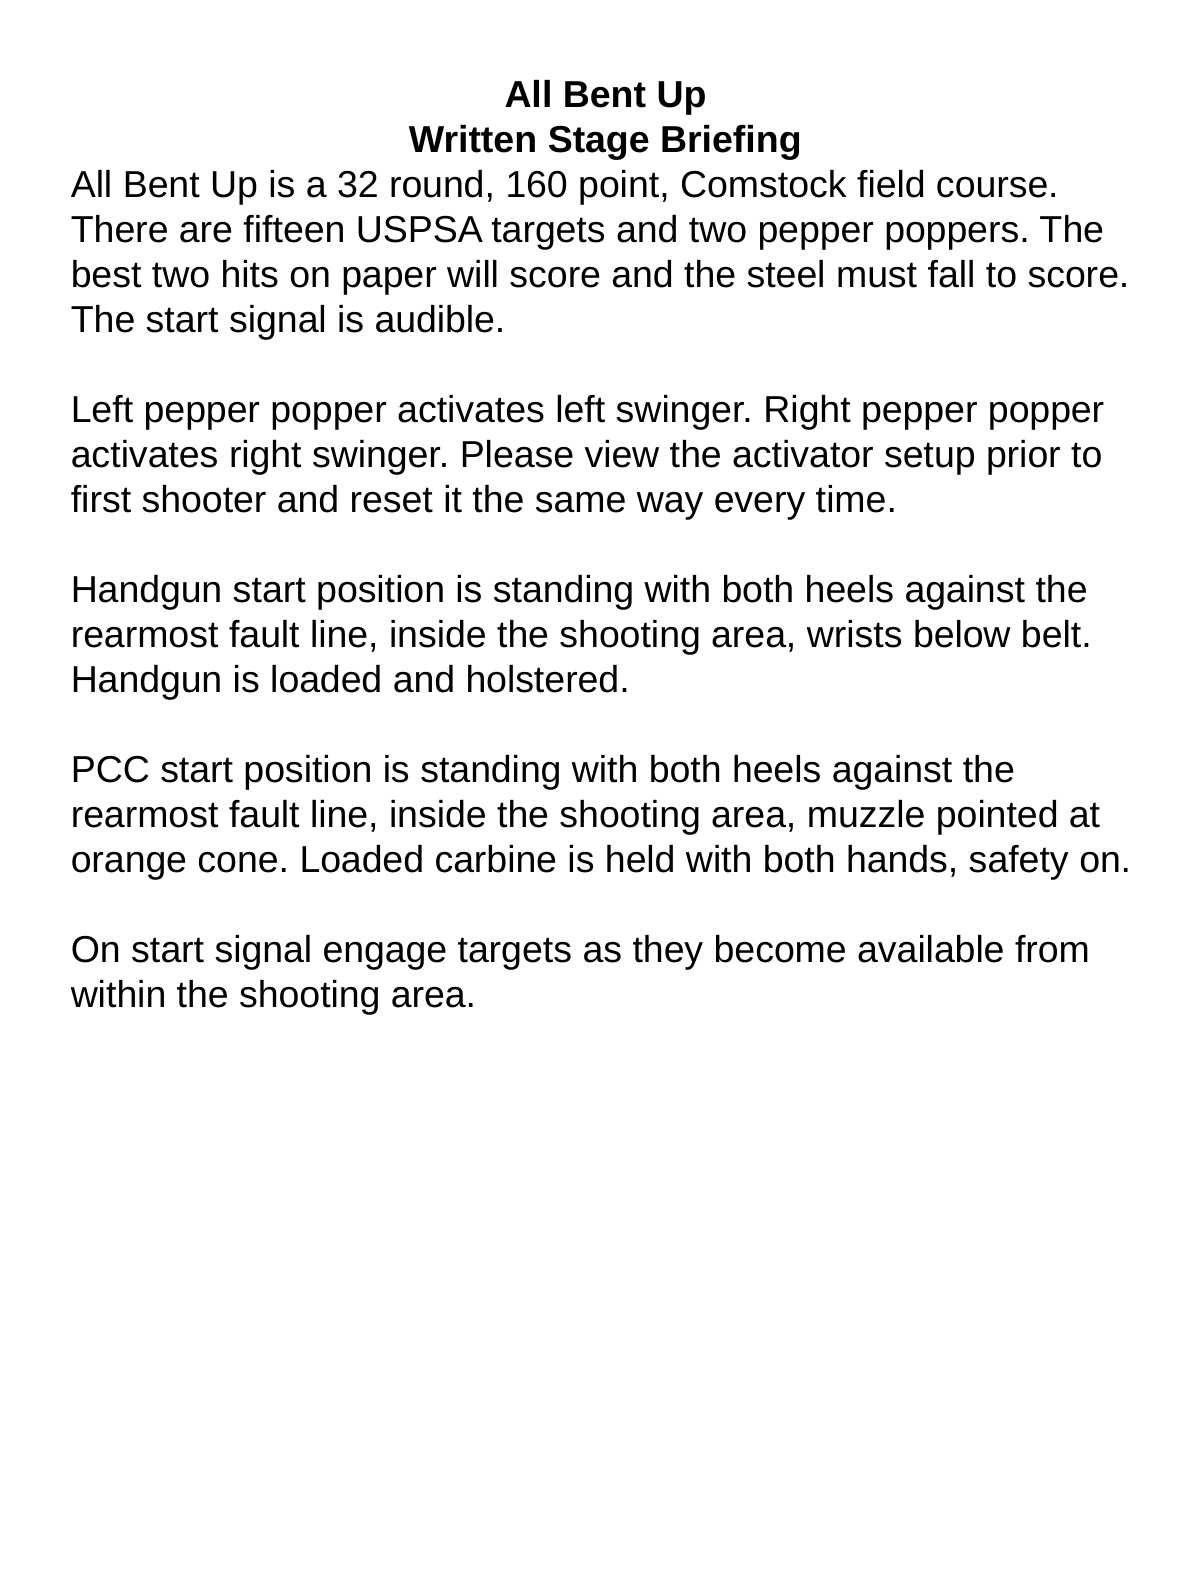

All Bent Up
Written Stage Briefing
All Bent Up is a 32 round, 160 point, Comstock field course. There are fifteen USPSA targets and two pepper poppers. The best two hits on paper will score and the steel must fall to score. The start signal is audible.

Left pepper popper activates left swinger. Right pepper popper activates right swinger. Please view the activator setup prior to first shooter and reset it the same way every time.

Handgun start position is standing with both heels against the rearmost fault line, inside the shooting area, wrists below belt. Handgun is loaded and holstered.

PCC start position is standing with both heels against the rearmost fault line, inside the shooting area, muzzle pointed at orange cone. Loaded carbine is held with both hands, safety on.

On start signal engage targets as they become available from within the shooting area.